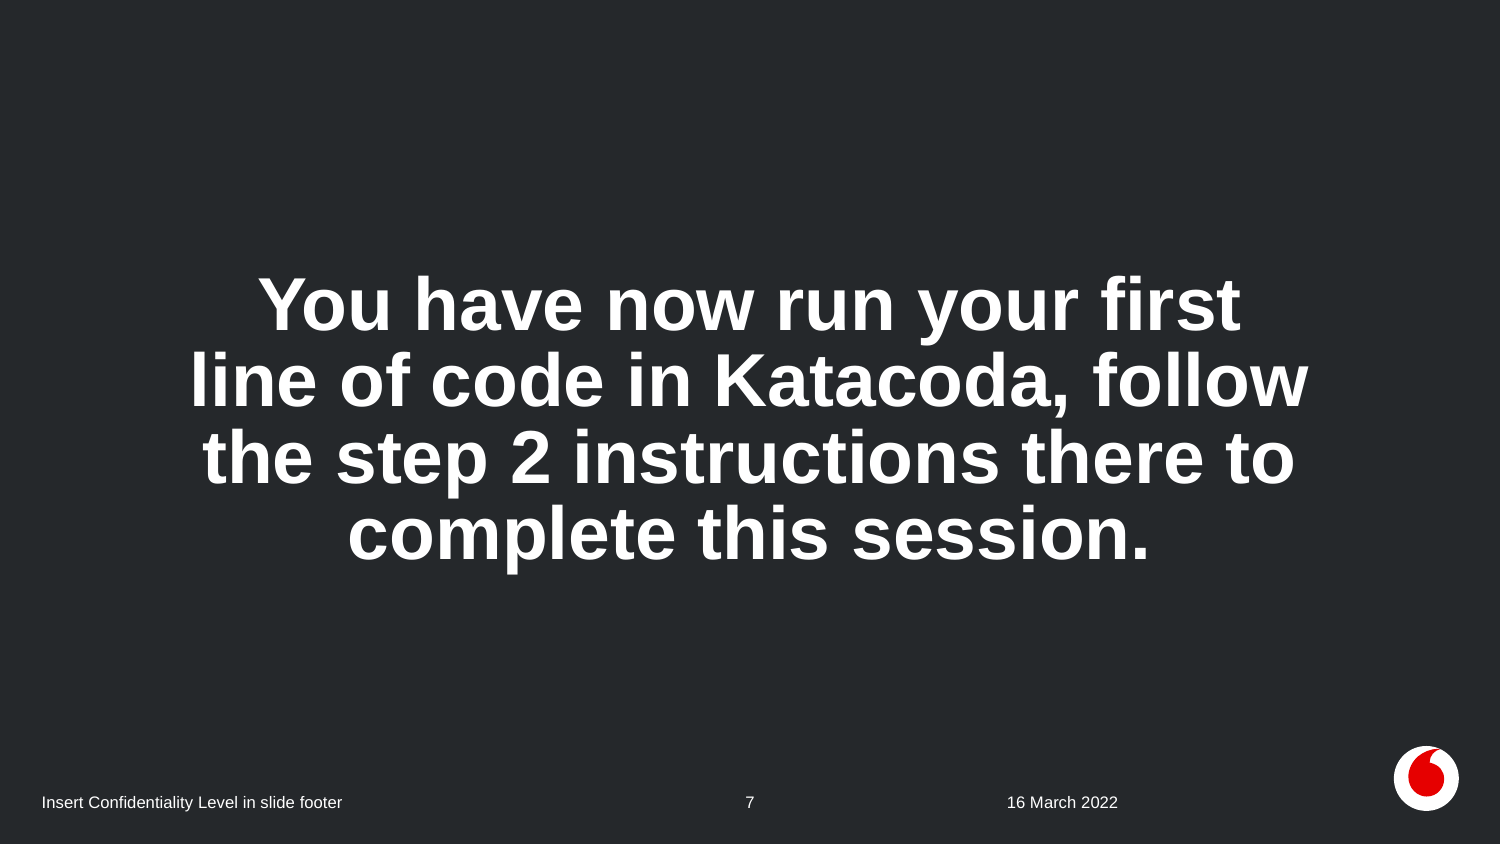

# You have now run your first line of code in Katacoda, follow the step 2 instructions there to complete this session.
Insert Confidentiality Level in slide footer
16 March 2022
7